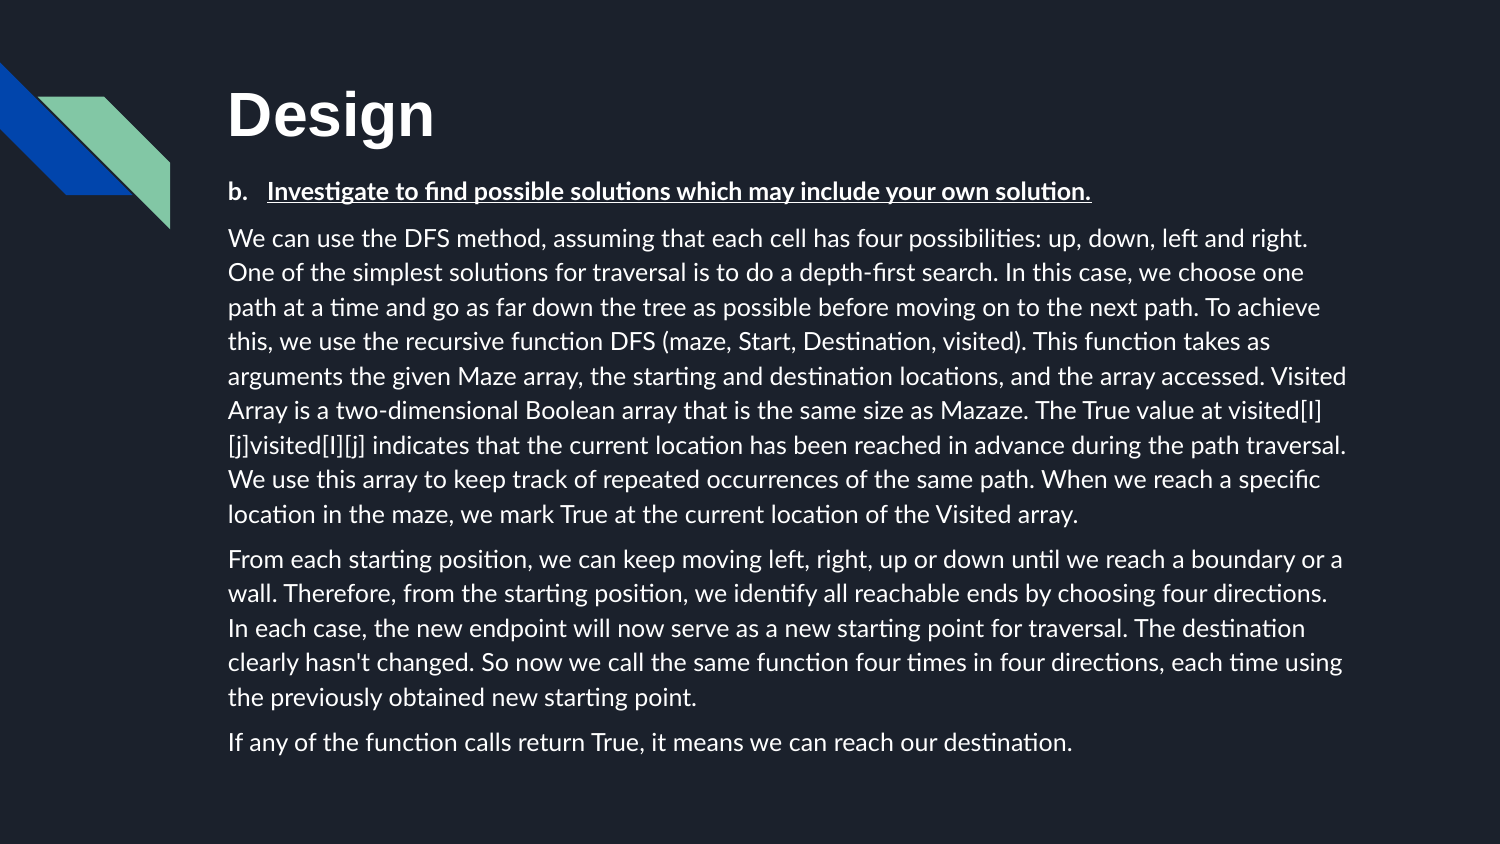

# Design

b.   Investigate to find possible solutions which may include your own solution.
We can use the DFS method, assuming that each cell has four possibilities: up, down, left and right. One of the simplest solutions for traversal is to do a depth-first search. In this case, we choose one path at a time and go as far down the tree as possible before moving on to the next path. To achieve this, we use the recursive function DFS (maze, Start, Destination, visited). This function takes as arguments the given Maze array, the starting and destination locations, and the array accessed. Visited Array is a two-dimensional Boolean array that is the same size as Mazaze. The True value at visited[I][j]visited[I][j] indicates that the current location has been reached in advance during the path traversal. We use this array to keep track of repeated occurrences of the same path. When we reach a specific location in the maze, we mark True at the current location of the Visited array.
From each starting position, we can keep moving left, right, up or down until we reach a boundary or a wall. Therefore, from the starting position, we identify all reachable ends by choosing four directions. In each case, the new endpoint will now serve as a new starting point for traversal. The destination clearly hasn't changed. So now we call the same function four times in four directions, each time using the previously obtained new starting point.
If any of the function calls return True, it means we can reach our destination.